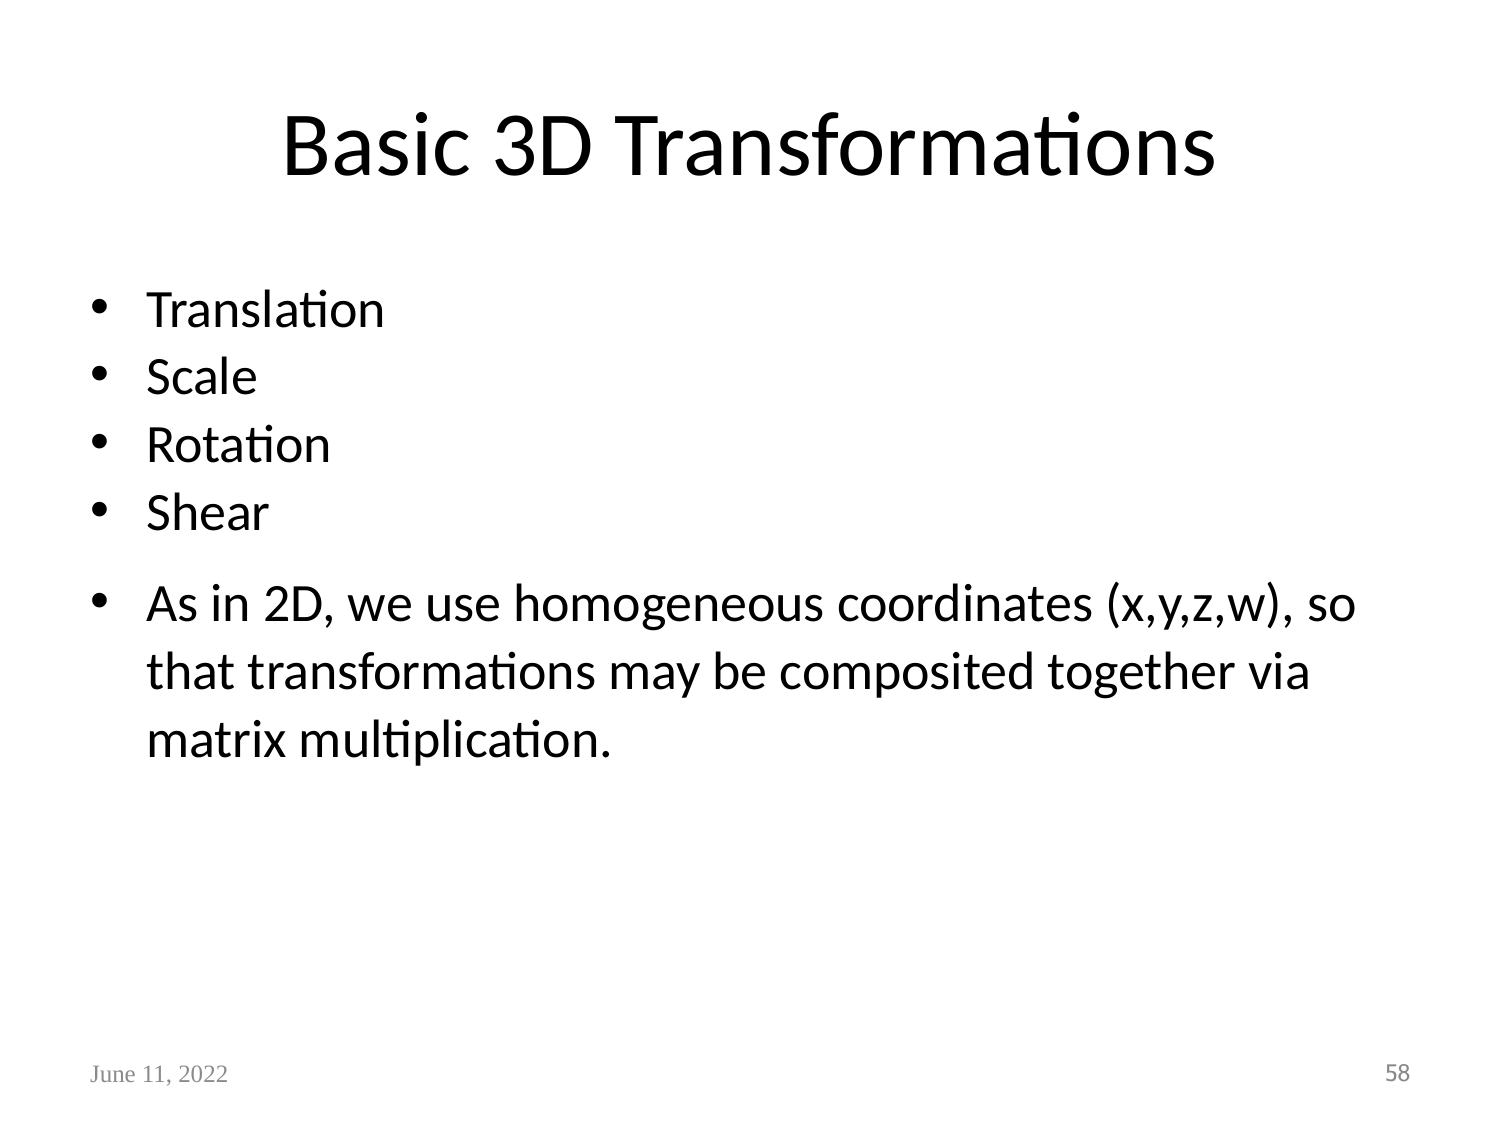

# Basic 3D Transformations
Translation
Scale
Rotation
Shear
As in 2D, we use homogeneous coordinates (x,y,z,w), so that transformations may be composited together via matrix multiplication.
June 11, 2022
58